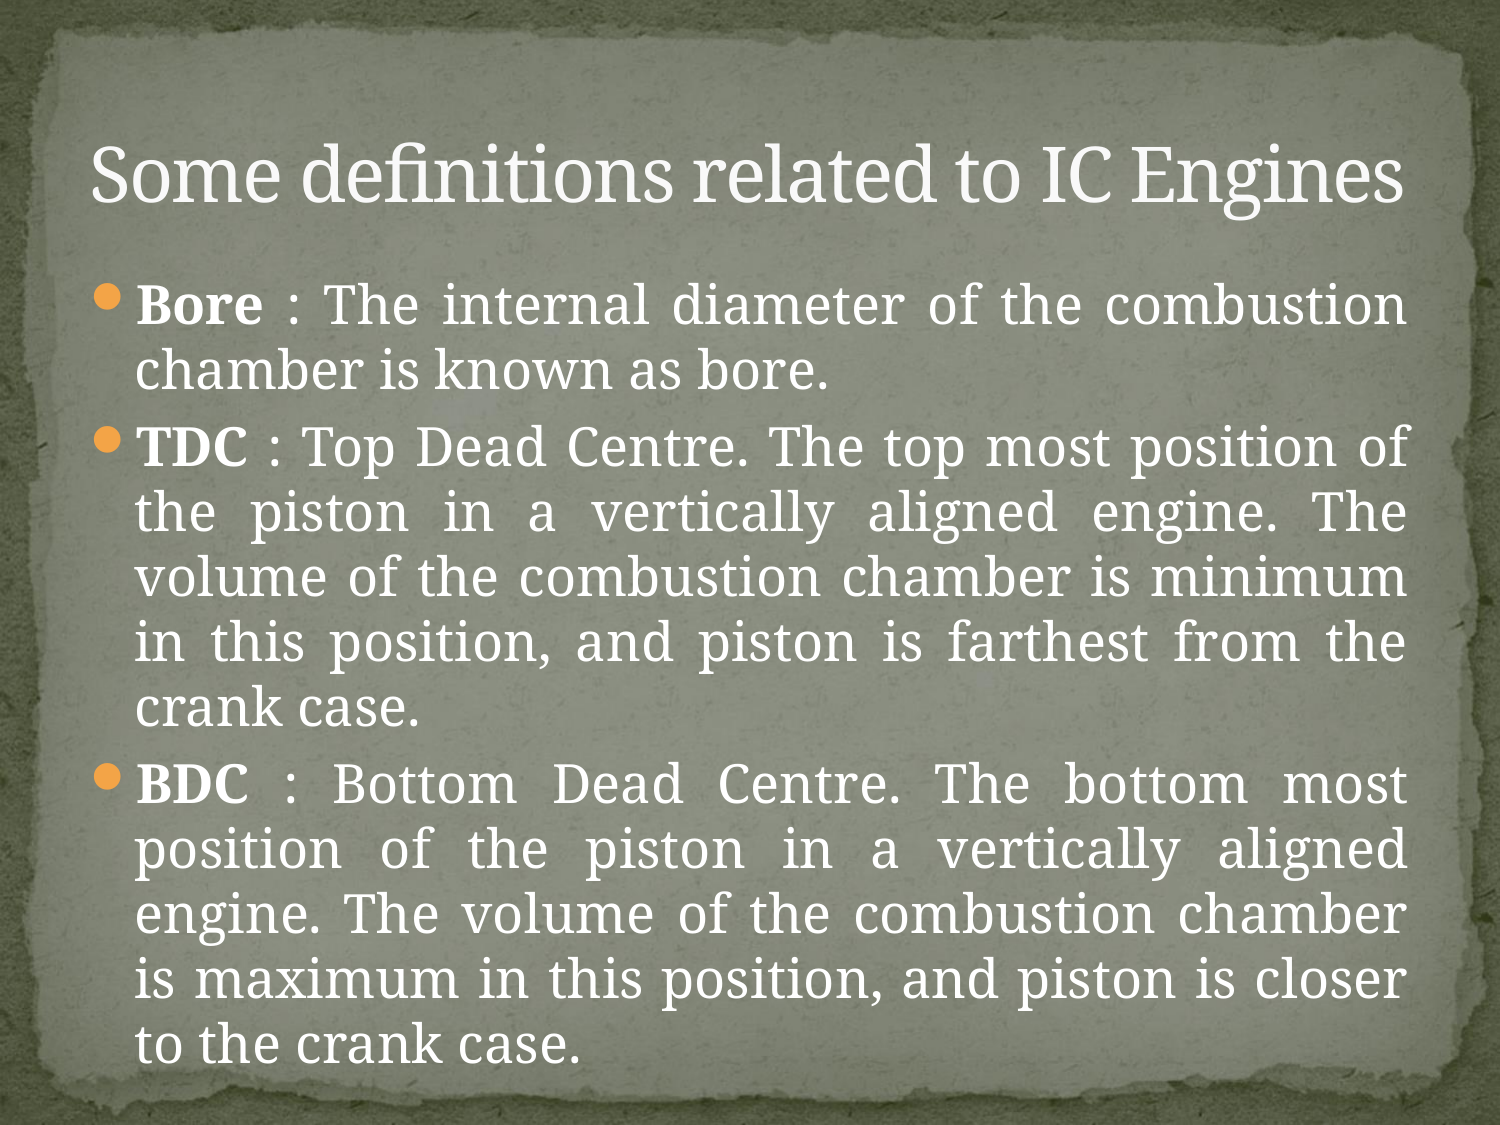

# Some definitions related to IC Engines
Bore : The internal diameter of the combustion chamber is known as bore.
TDC : Top Dead Centre. The top most position of the piston in a vertically aligned engine. The volume of the combustion chamber is minimum in this position, and piston is farthest from the crank case.
BDC : Bottom Dead Centre. The bottom most position of the piston in a vertically aligned engine. The volume of the combustion chamber is maximum in this position, and piston is closer to the crank case.